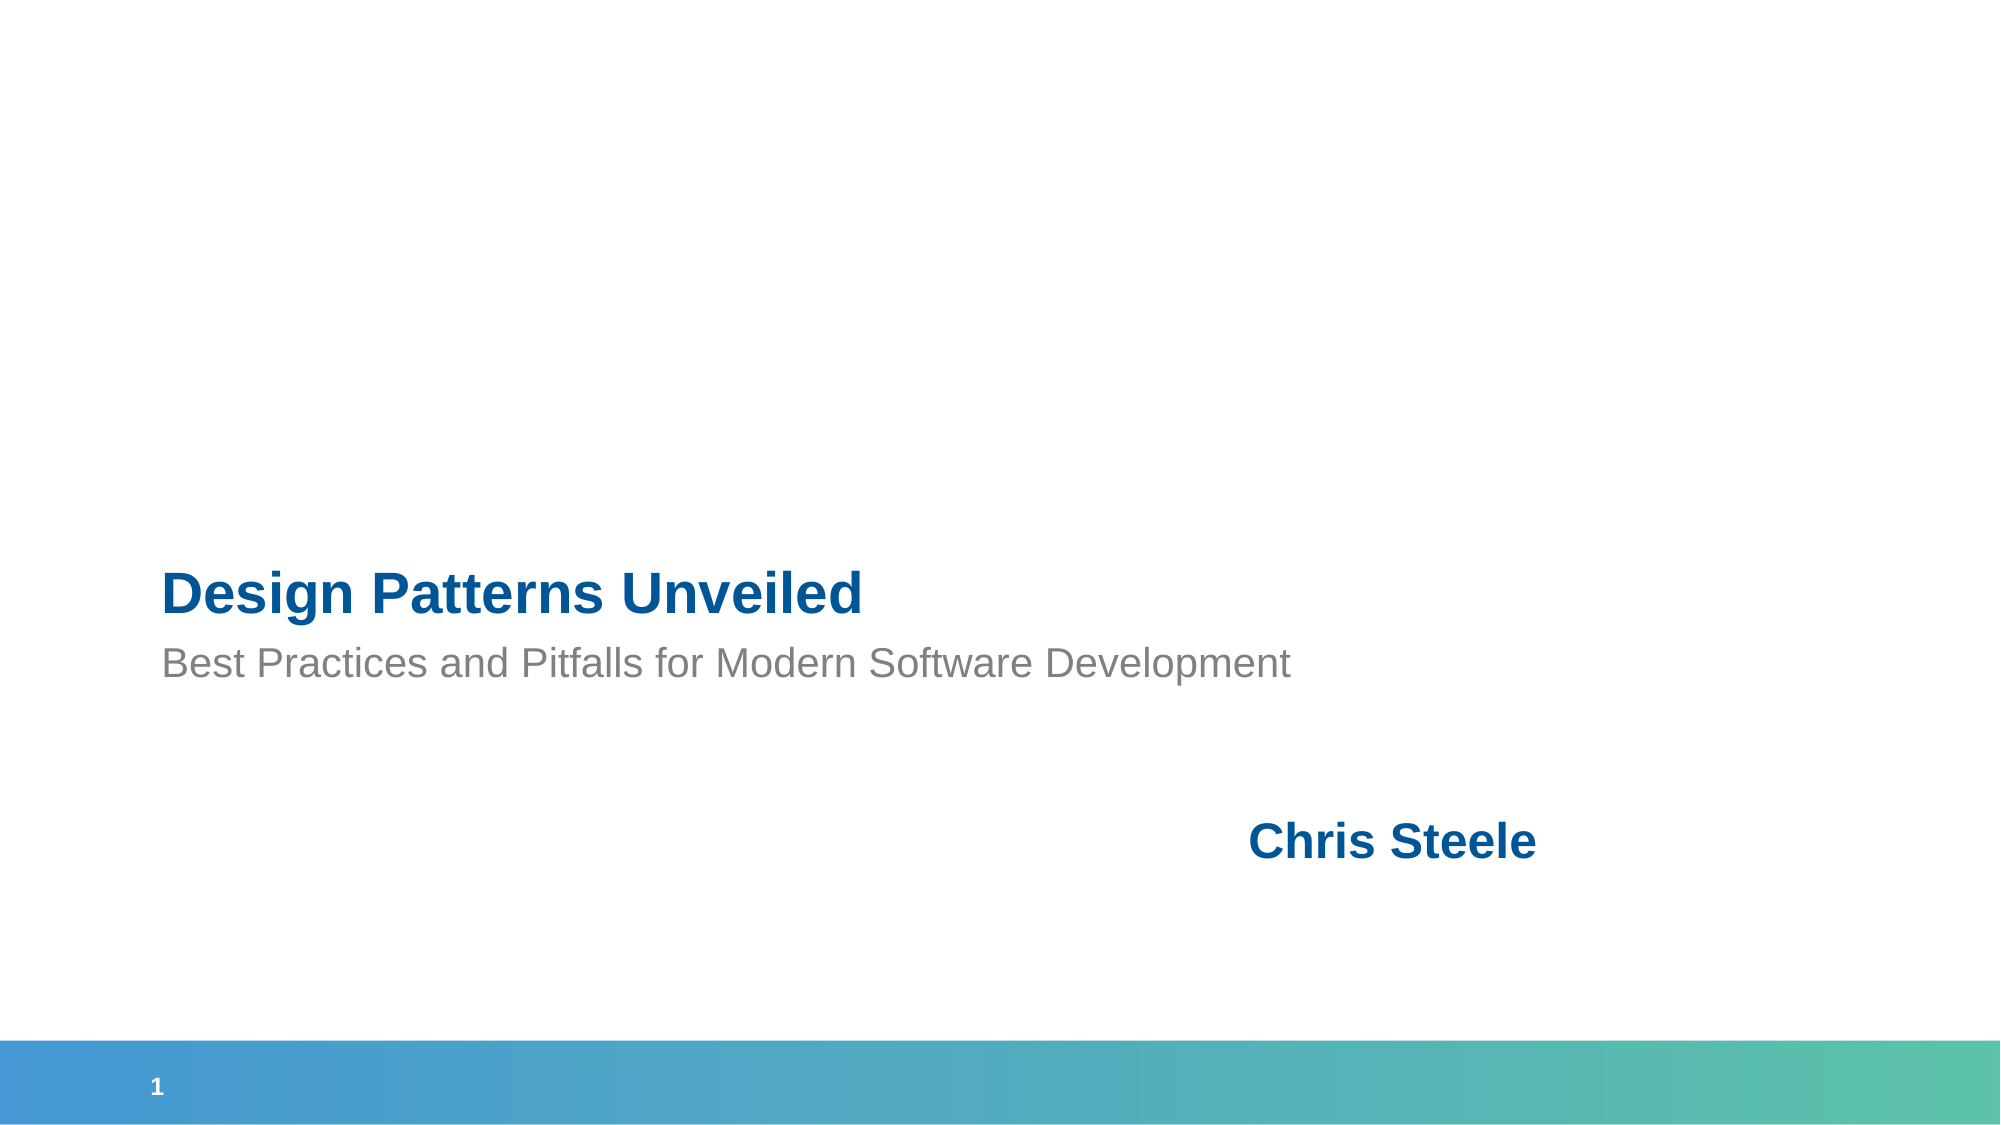

# Design Patterns Unveiled
Best Practices and Pitfalls for Modern Software Development
Chris Steele